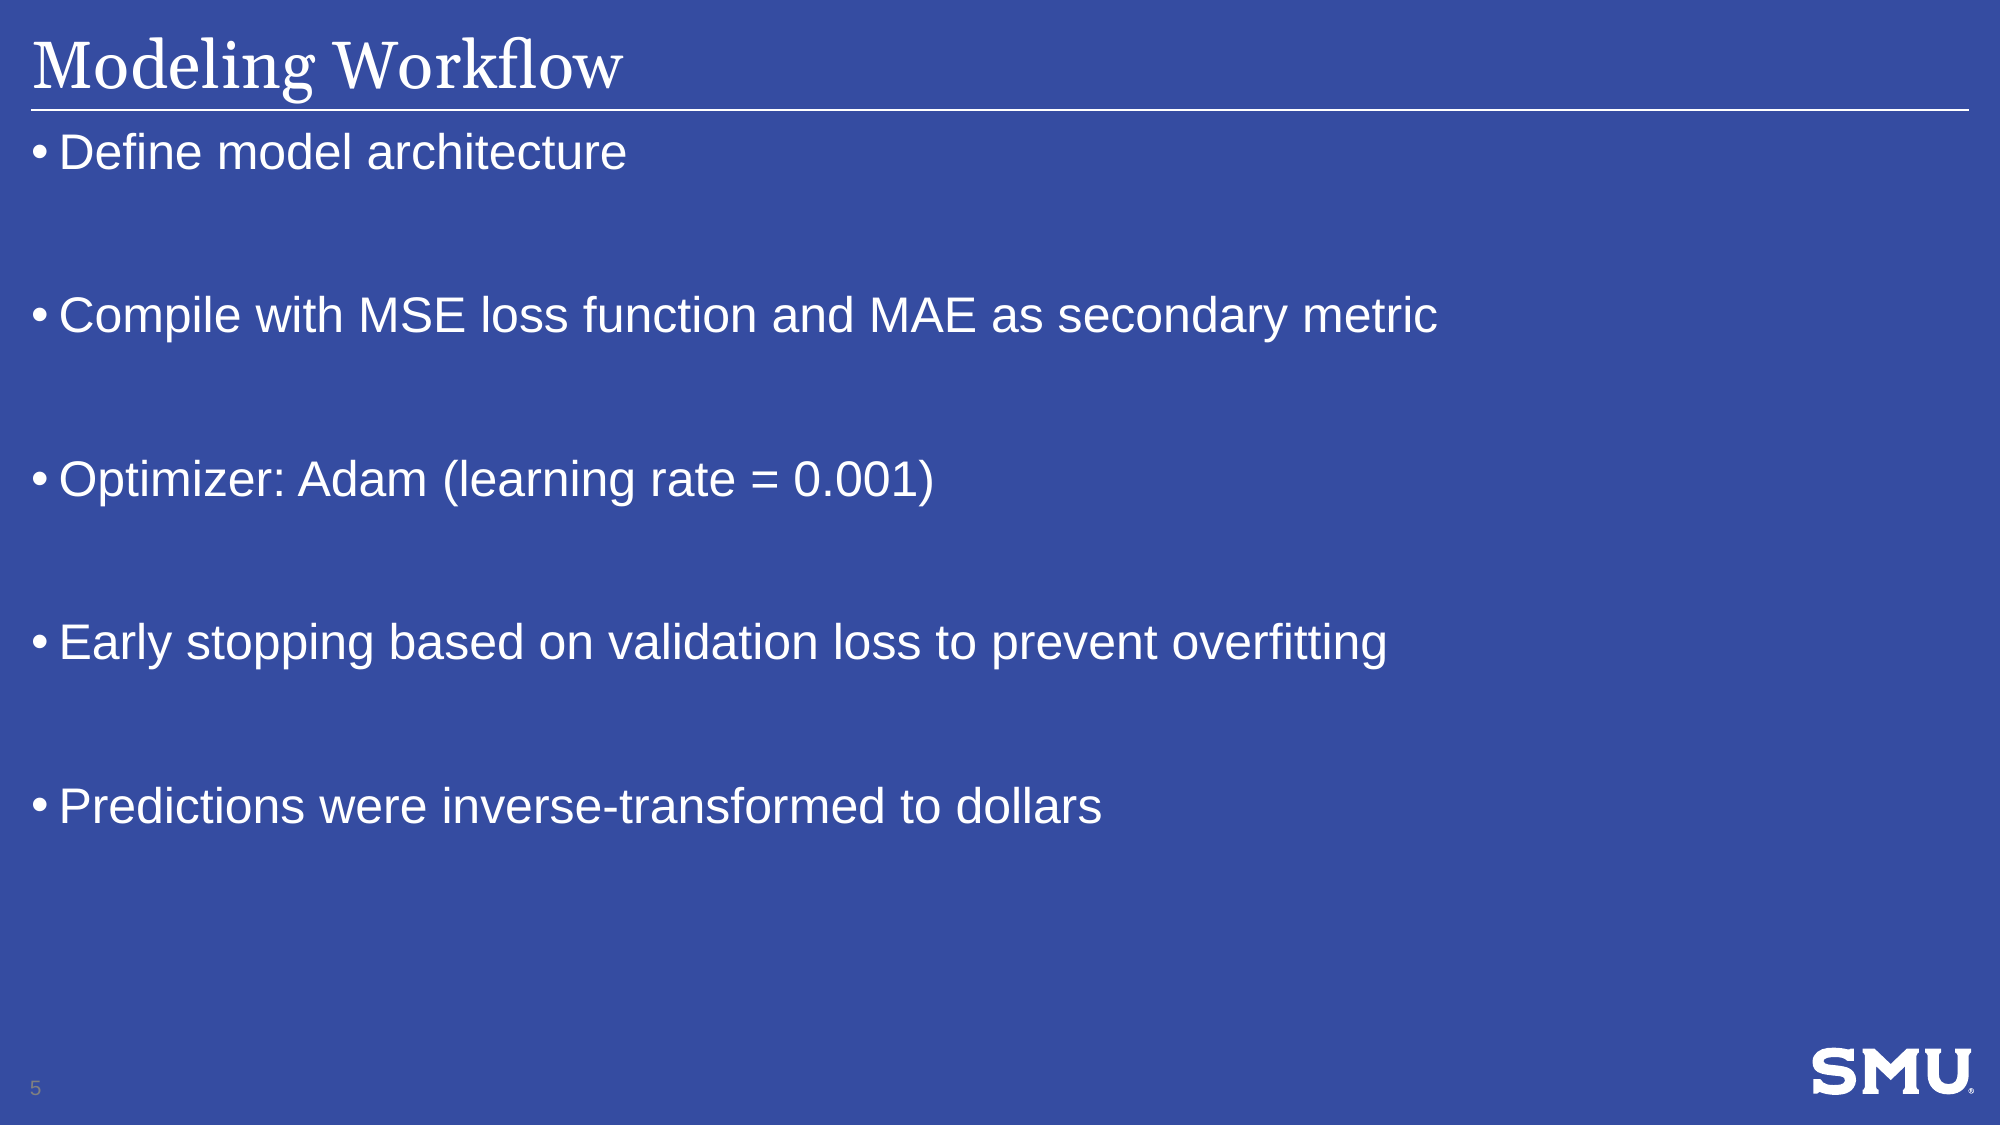

# Modeling Workflow
Define model architecture

Compile with MSE loss function and MAE as secondary metric

Optimizer: Adam (learning rate = 0.001)

Early stopping based on validation loss to prevent overfitting

Predictions were inverse-transformed to dollars
5